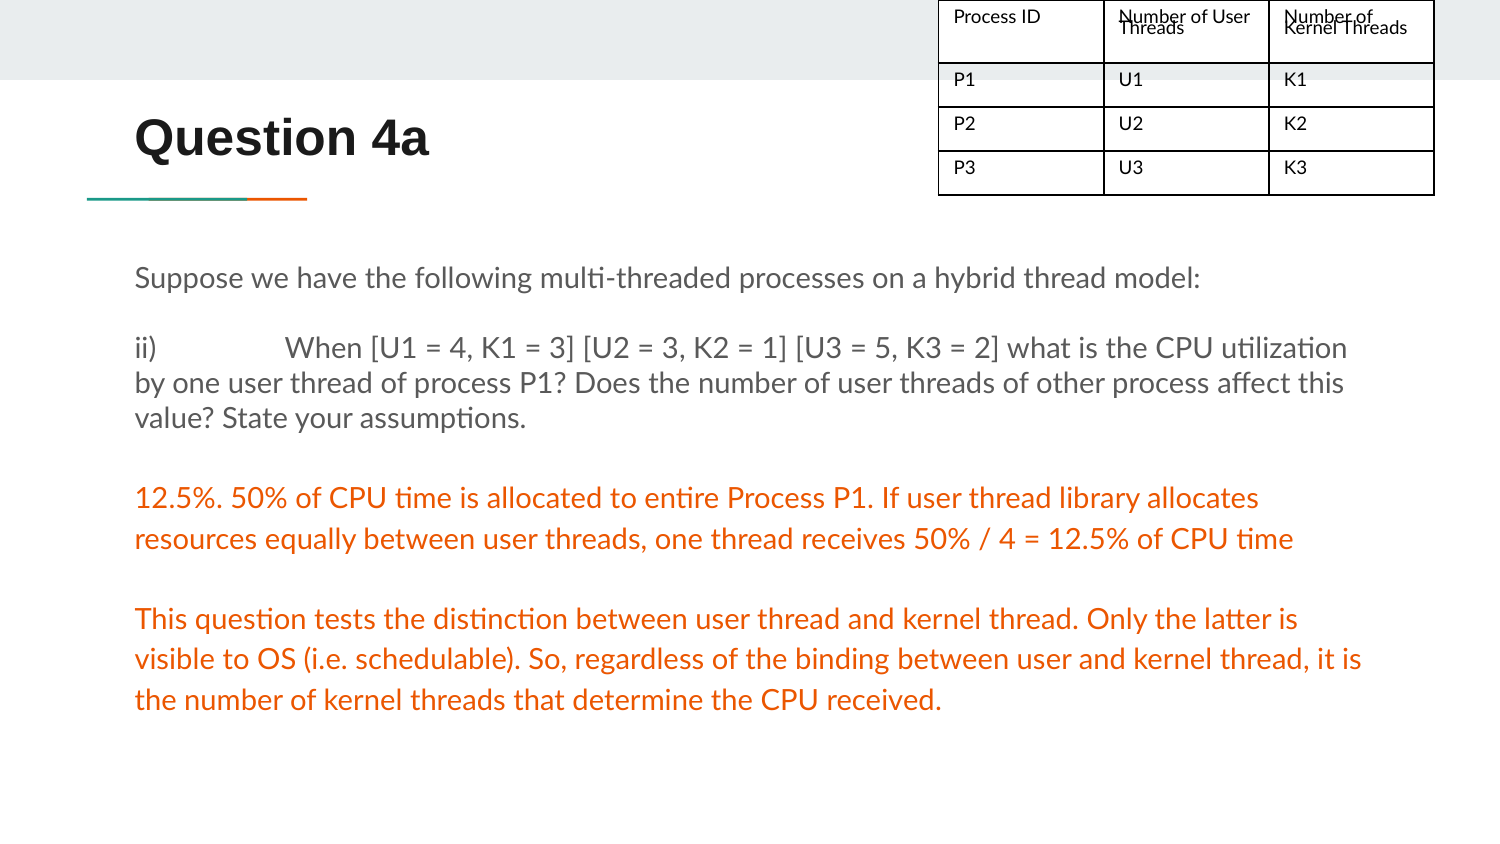

| Process ID | Number of User Threads | Number of Kernel Threads |
| --- | --- | --- |
| P1 | U1 | K1 |
| P2 | U2 | K2 |
| P3 | U3 | K3 |
# Question 4a
Suppose we have the following multi‐threaded processes on a hybrid thread model:

ii)	When [U1 = 4, K1 = 3] [U2 = 3, K2 = 1] [U3 = 5, K3 = 2] what is the CPU utilization by one user thread of process P1? Does the number of user threads of other process affect this value? State your assumptions.

12.5%. 50% of CPU time is allocated to entire Process P1. If user thread library allocates resources equally between user threads, one thread receives 50% / 4 = 12.5% of CPU time

This question tests the distinction between user thread and kernel thread. Only the latter is visible to OS (i.e. schedulable). So, regardless of the binding between user and kernel thread, it is the number of kernel threads that determine the CPU received.